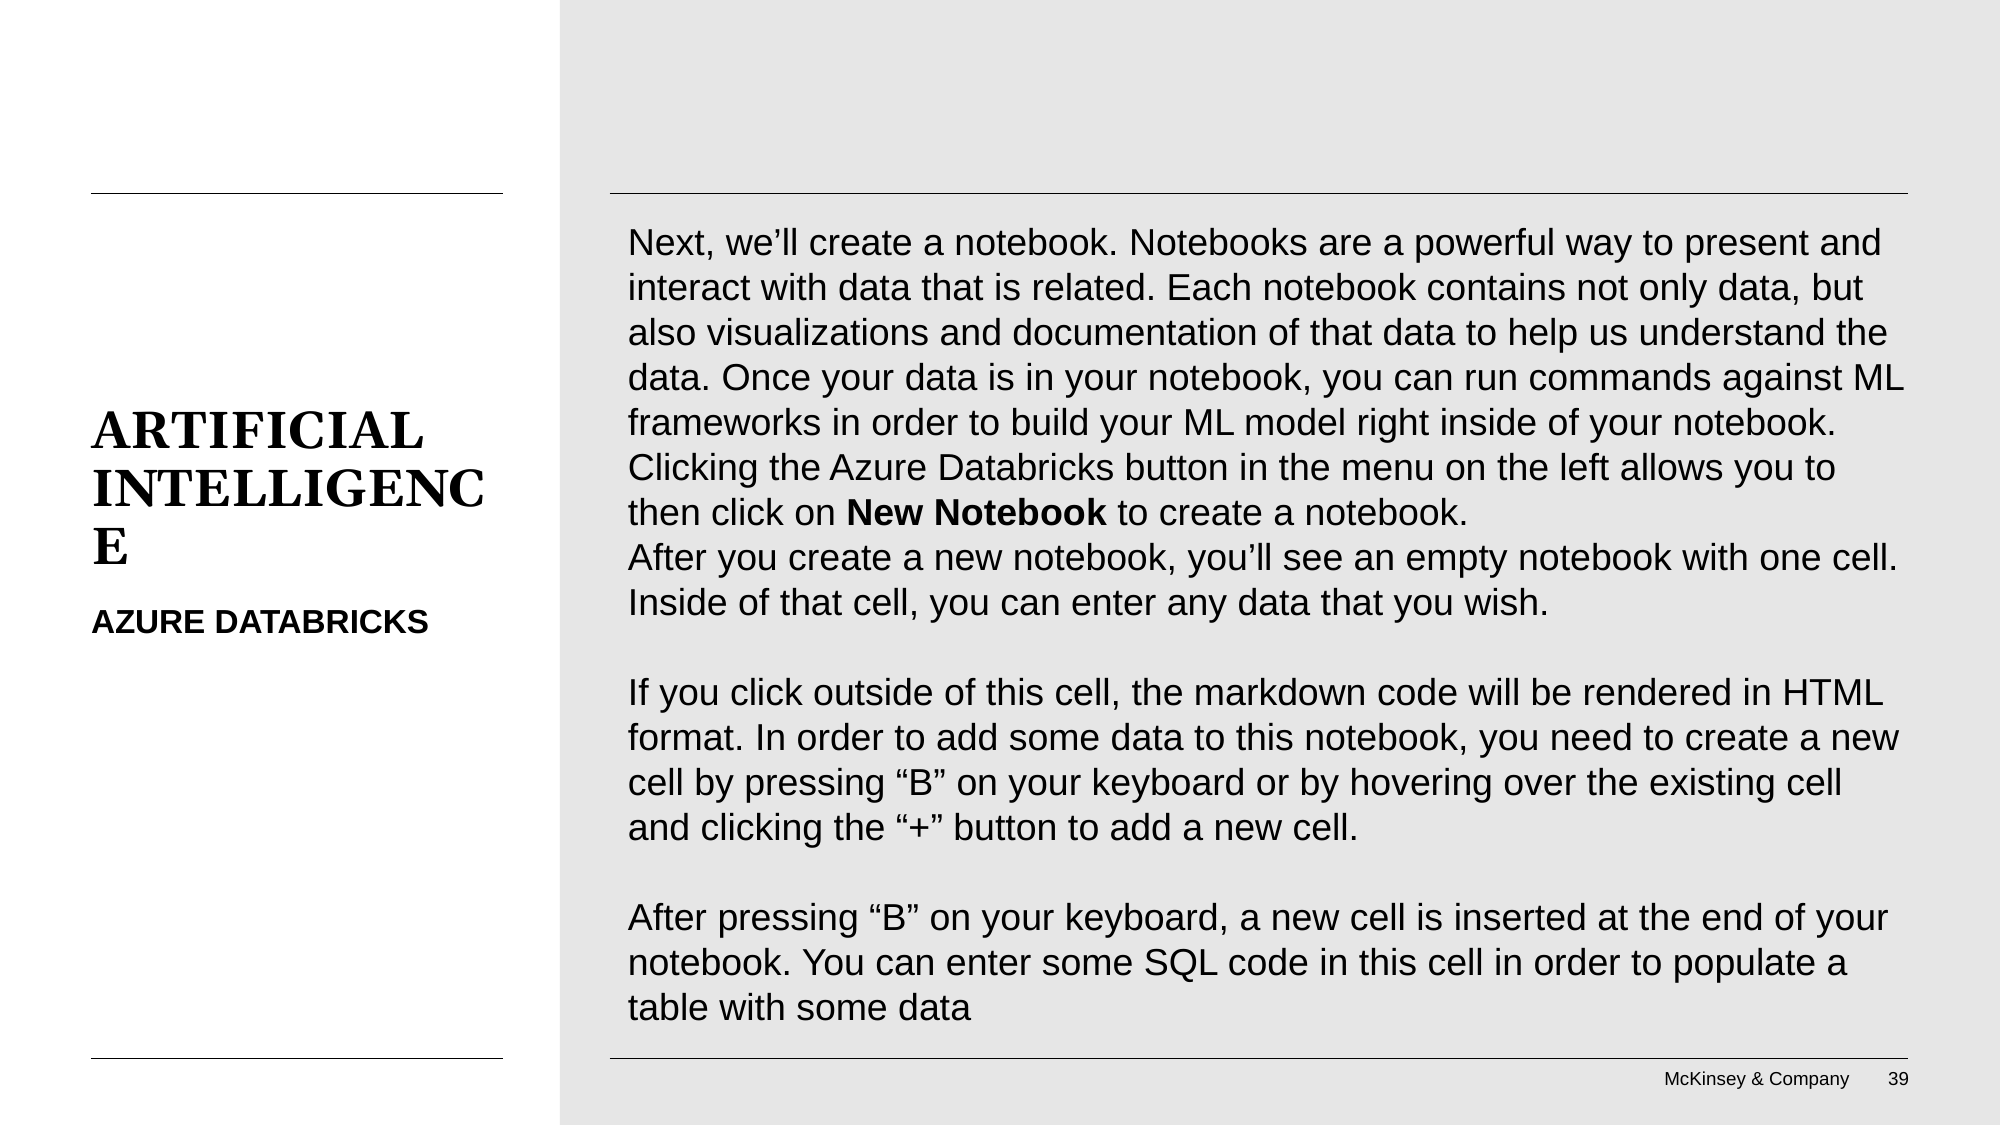

Next, we’ll create a notebook. Notebooks are a powerful way to present and interact with data that is related. Each notebook contains not only data, but also visualizations and documentation of that data to help us understand the data. Once your data is in your notebook, you can run commands against ML frameworks in order to build your ML model right inside of your notebook.
Clicking the Azure Databricks button in the menu on the left allows you to then click on New Notebook to create a notebook.
After you create a new notebook, you’ll see an empty notebook with one cell. Inside of that cell, you can enter any data that you wish.

If you click outside of this cell, the markdown code will be rendered in HTML format. In order to add some data to this notebook, you need to create a new cell by pressing “B” on your keyboard or by hovering over the existing cell and clicking the “+” button to add a new cell.

After pressing “B” on your keyboard, a new cell is inserted at the end of your notebook. You can enter some SQL code in this cell in order to populate a table with some data

# Artificial Intelligence
Azure Databricks